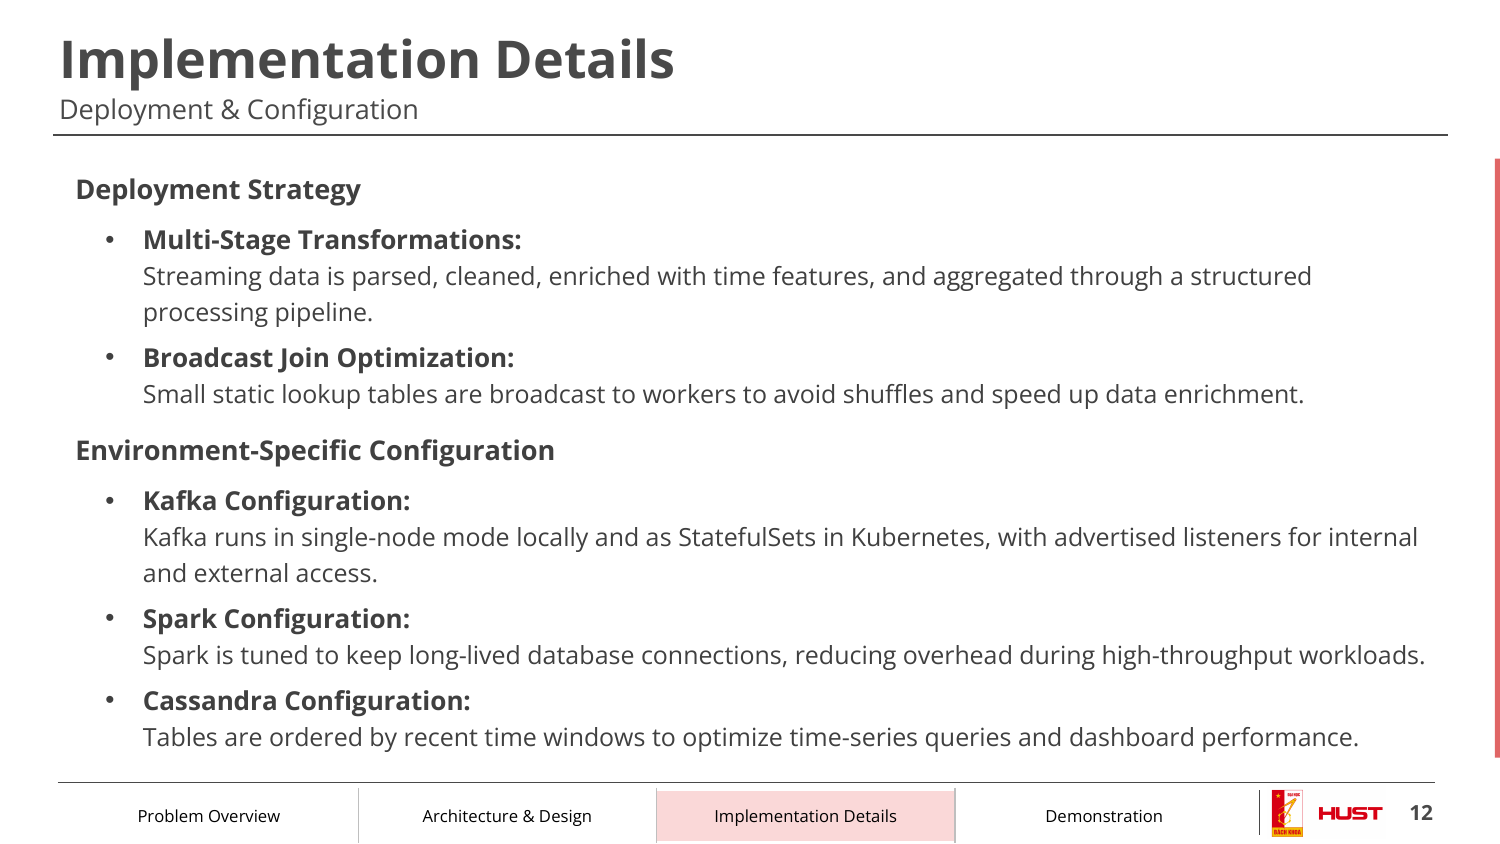

# Deployment & Configuration
Deployment Strategy
Multi-Stage Transformations:
Streaming data is parsed, cleaned, enriched with time features, and aggregated through a structured processing pipeline.
Broadcast Join Optimization:
Small static lookup tables are broadcast to workers to avoid shuffles and speed up data enrichment.
Environment-Specific Configuration
Kafka Configuration:
Kafka runs in single-node mode locally and as StatefulSets in Kubernetes, with advertised listeners for internal and external access.
Spark Configuration:
Spark is tuned to keep long-lived database connections, reducing overhead during high-throughput workloads.
Cassandra Configuration:
Tables are ordered by recent time windows to optimize time-series queries and dashboard performance.